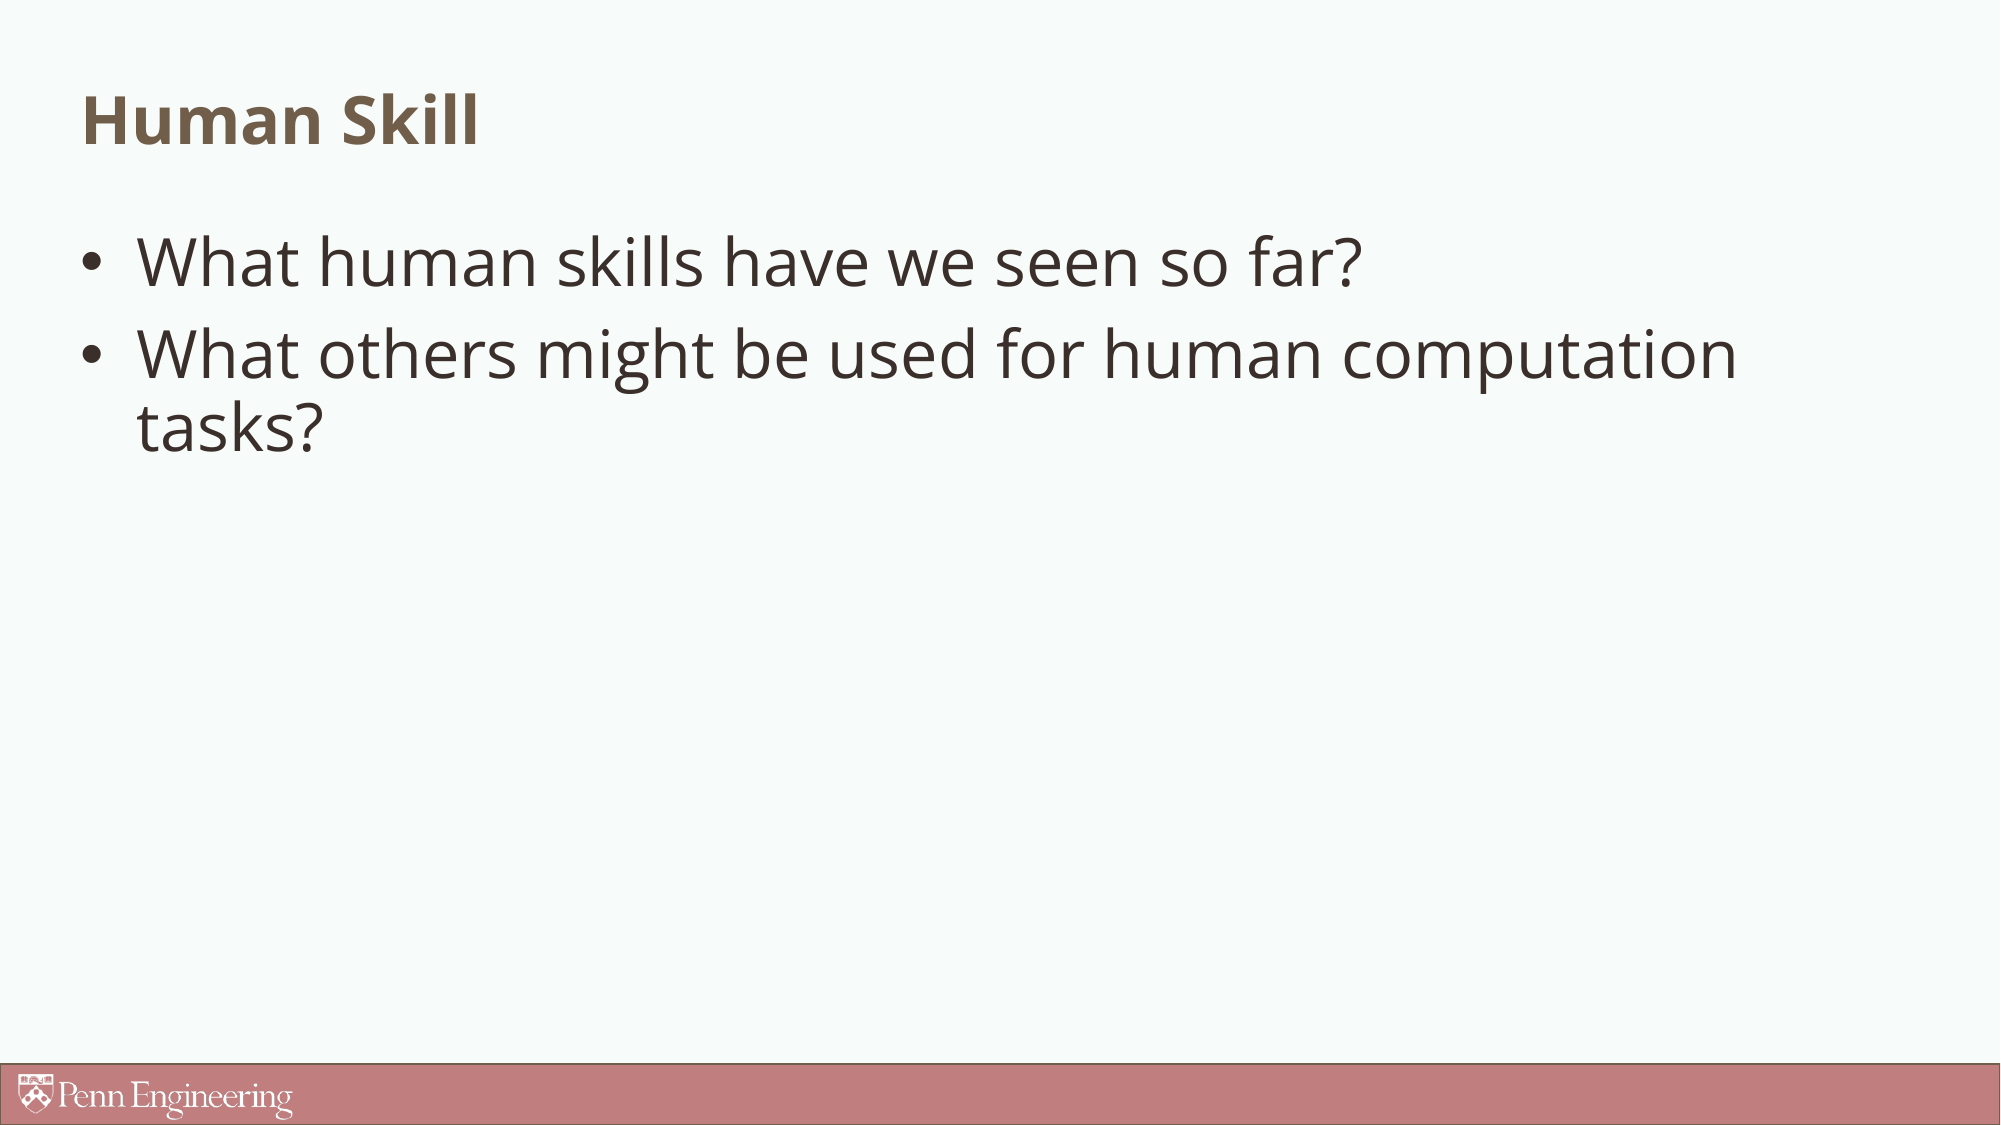

# Human Skill
What human skills have we seen so far?
What others might be used for human computation tasks?